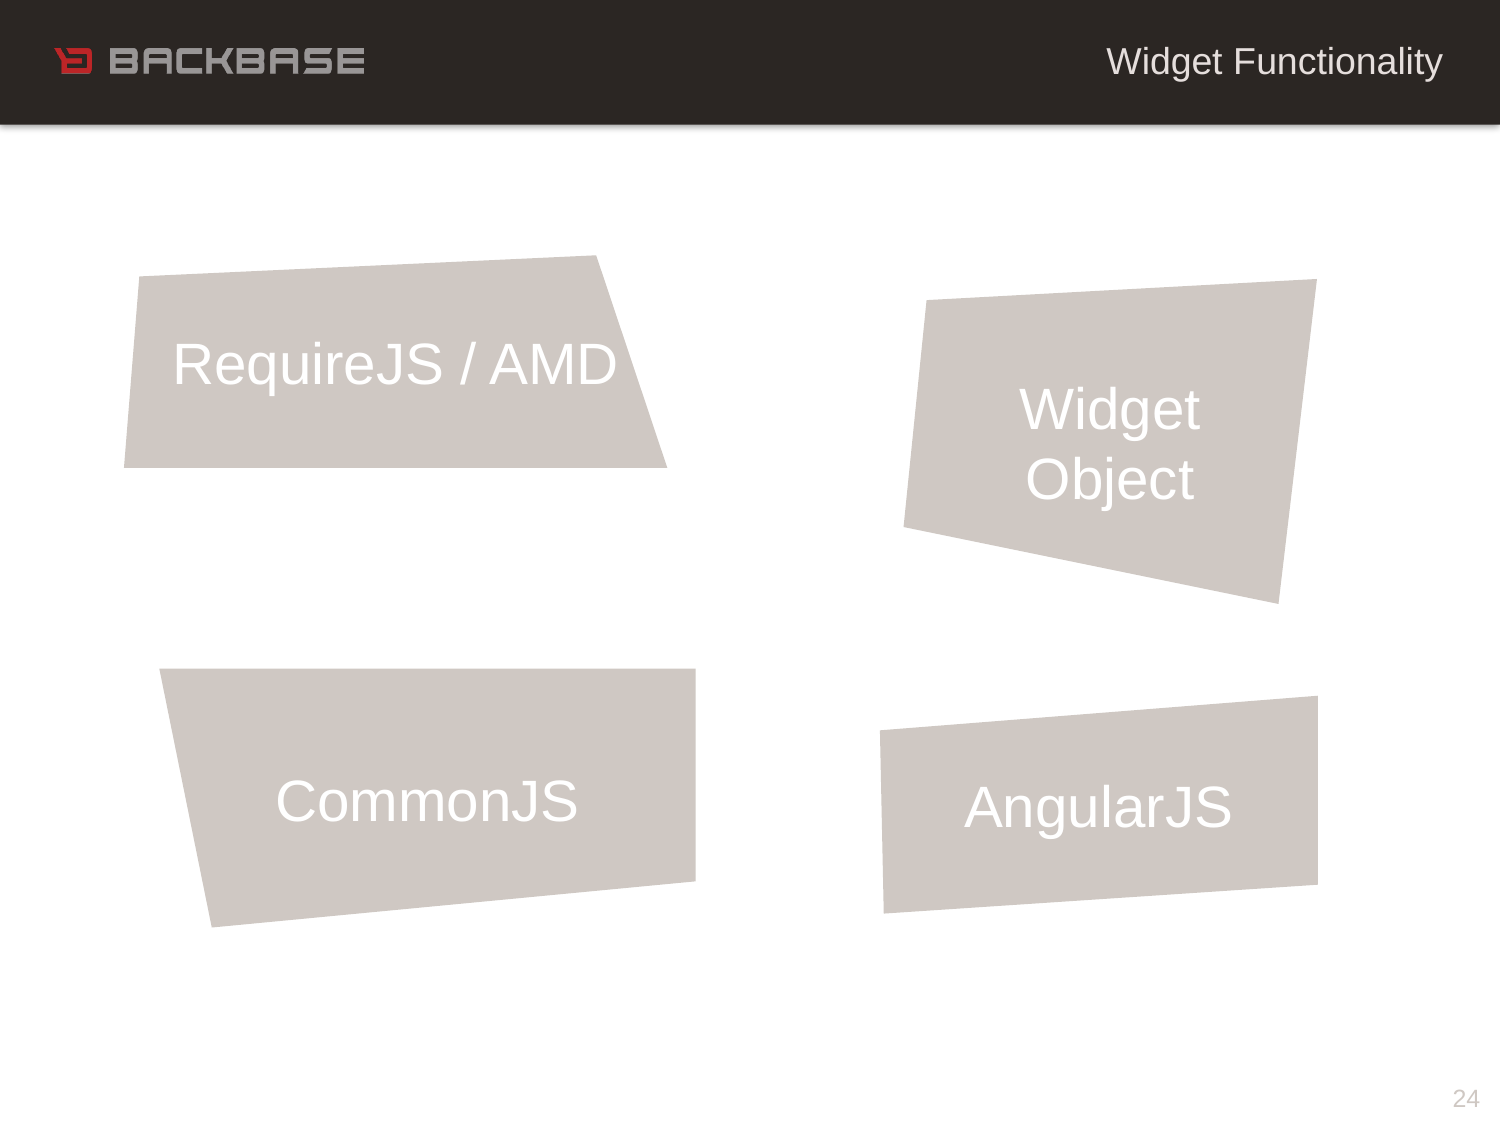

Widget Functionality
RequireJS / AMD
Widget
Object
CommonJS
AngularJS
24